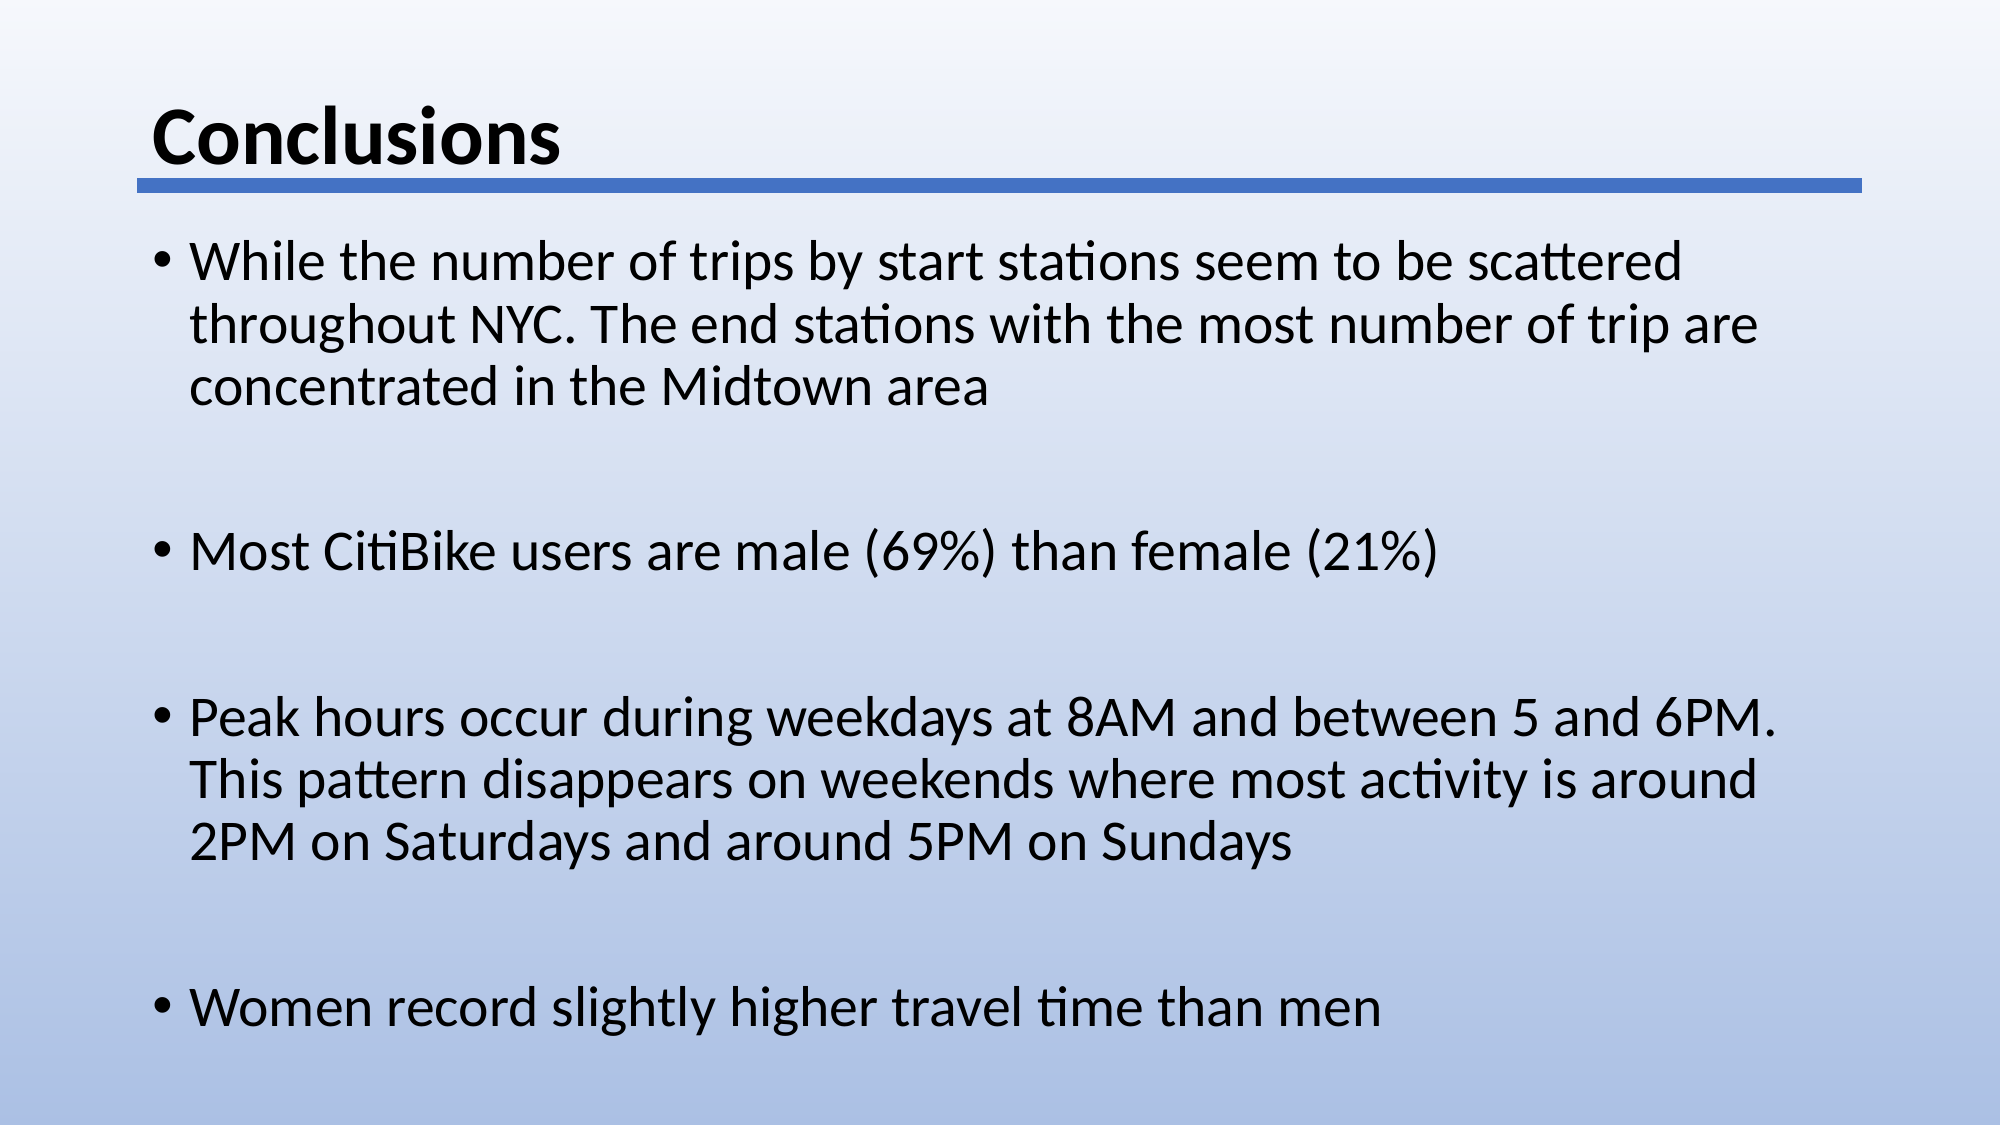

# Conclusions
While the number of trips by start stations seem to be scattered throughout NYC. The end stations with the most number of trip are concentrated in the Midtown area

Most CitiBike users are male (69%) than female (21%)

Peak hours occur during weekdays at 8AM and between 5 and 6PM. This pattern disappears on weekends where most activity is around 2PM on Saturdays and around 5PM on Sundays

Women record slightly higher travel time than men